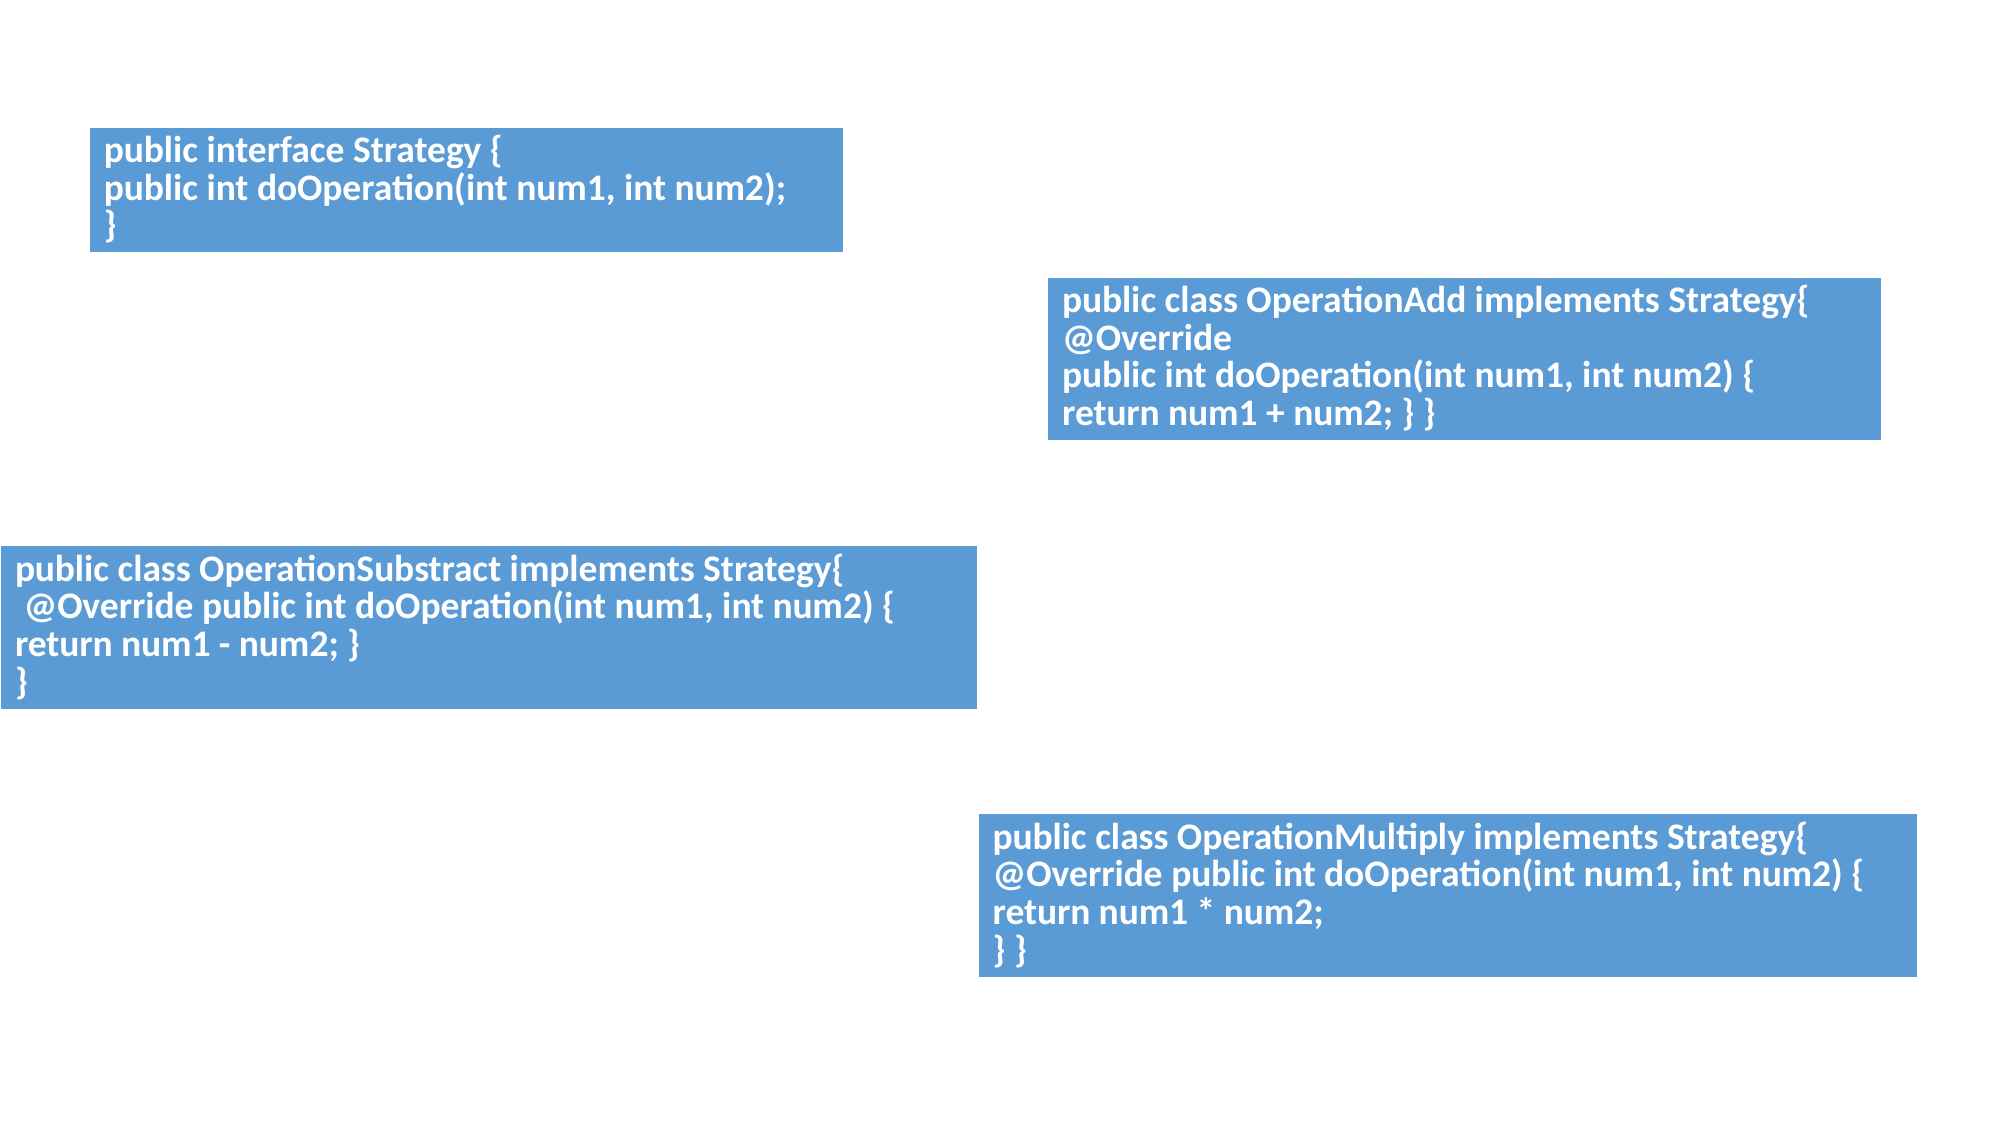

#
| public interface Strategy { public int doOperation(int num1, int num2); } |
| --- |
| public class OperationAdd implements Strategy{ @Override public int doOperation(int num1, int num2) { return num1 + num2; } } |
| --- |
| public class OperationSubstract implements Strategy{ @Override public int doOperation(int num1, int num2) { return num1 - num2; } } |
| --- |
| public class OperationMultiply implements Strategy{ @Override public int doOperation(int num1, int num2) { return num1 \* num2; } } |
| --- |